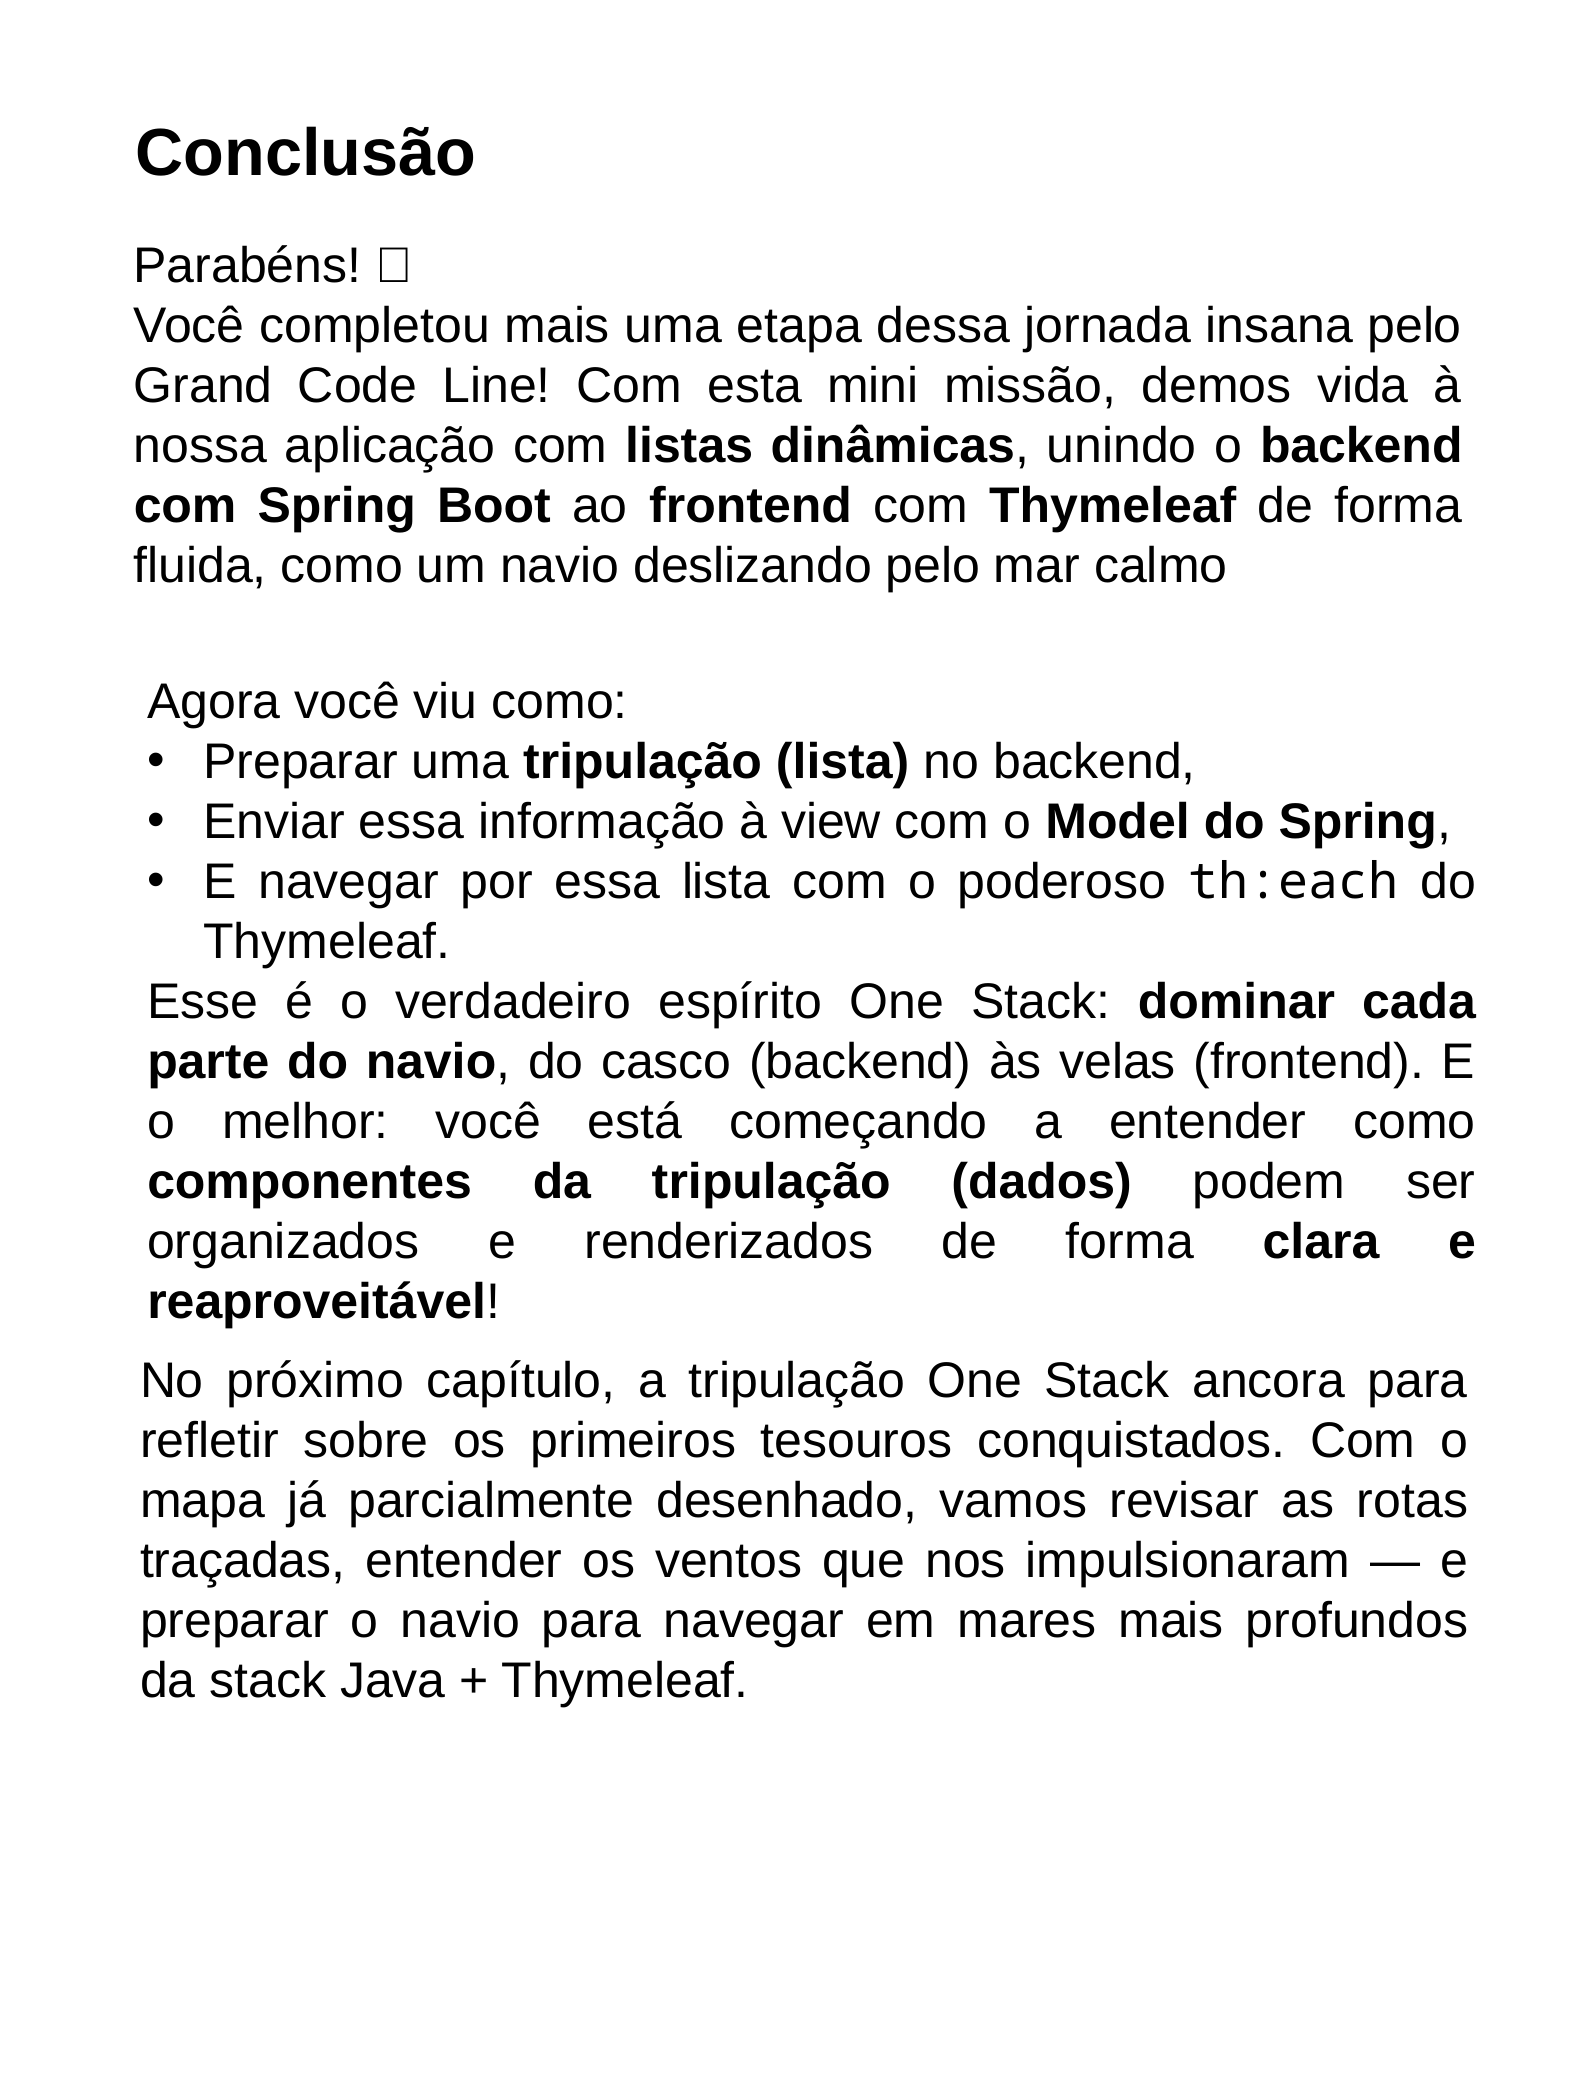

Conclusão
Parabéns! 🦜
Você completou mais uma etapa dessa jornada insana pelo Grand Code Line! Com esta mini missão, demos vida à nossa aplicação com listas dinâmicas, unindo o backend com Spring Boot ao frontend com Thymeleaf de forma fluida, como um navio deslizando pelo mar calmo
Agora você viu como:
Preparar uma tripulação (lista) no backend,
Enviar essa informação à view com o Model do Spring,
E navegar por essa lista com o poderoso th:each do Thymeleaf.
Esse é o verdadeiro espírito One Stack: dominar cada parte do navio, do casco (backend) às velas (frontend). E o melhor: você está começando a entender como componentes da tripulação (dados) podem ser organizados e renderizados de forma clara e reaproveitável!
No próximo capítulo, a tripulação One Stack ancora para refletir sobre os primeiros tesouros conquistados. Com o mapa já parcialmente desenhado, vamos revisar as rotas traçadas, entender os ventos que nos impulsionaram — e preparar o navio para navegar em mares mais profundos da stack Java + Thymeleaf.